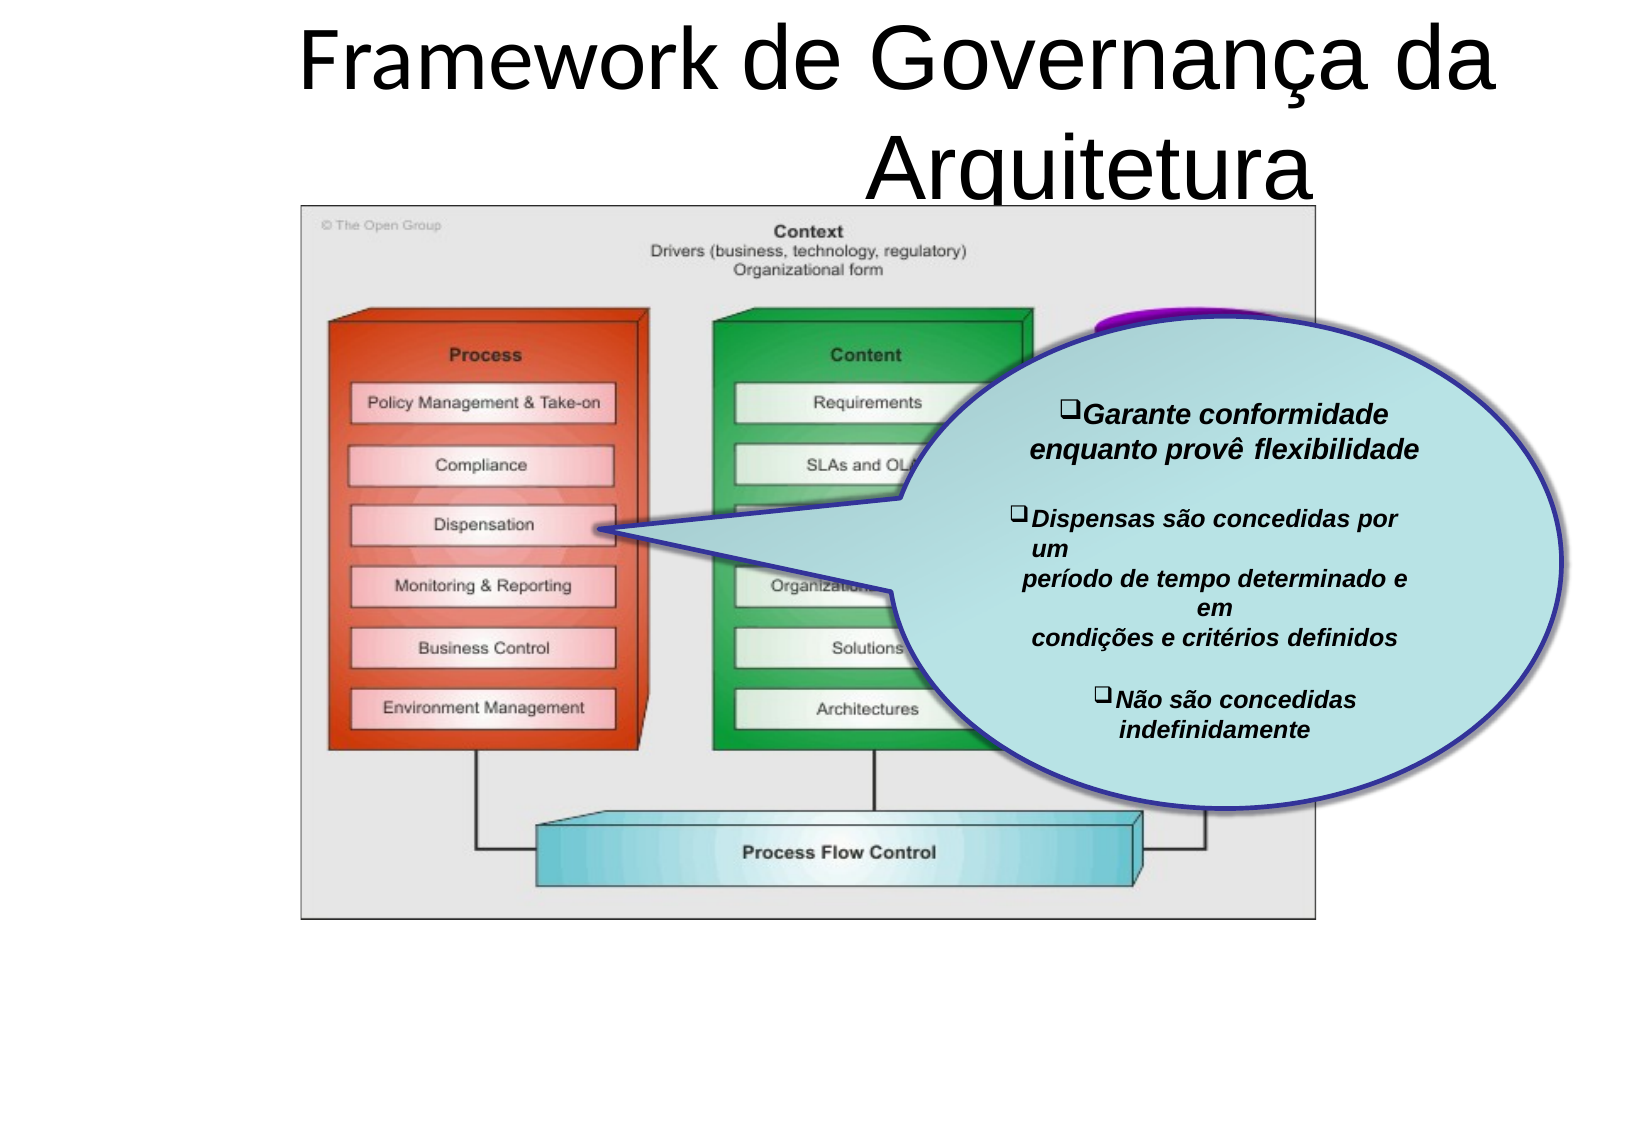

# Framework de Governança da  Arquitetura

Garante conformidade  enquanto provê flexibilidade

Dispensas são concedidas por um
período de tempo determinado e em
condições e critérios definidos

Não são concedidas
indefinidamente